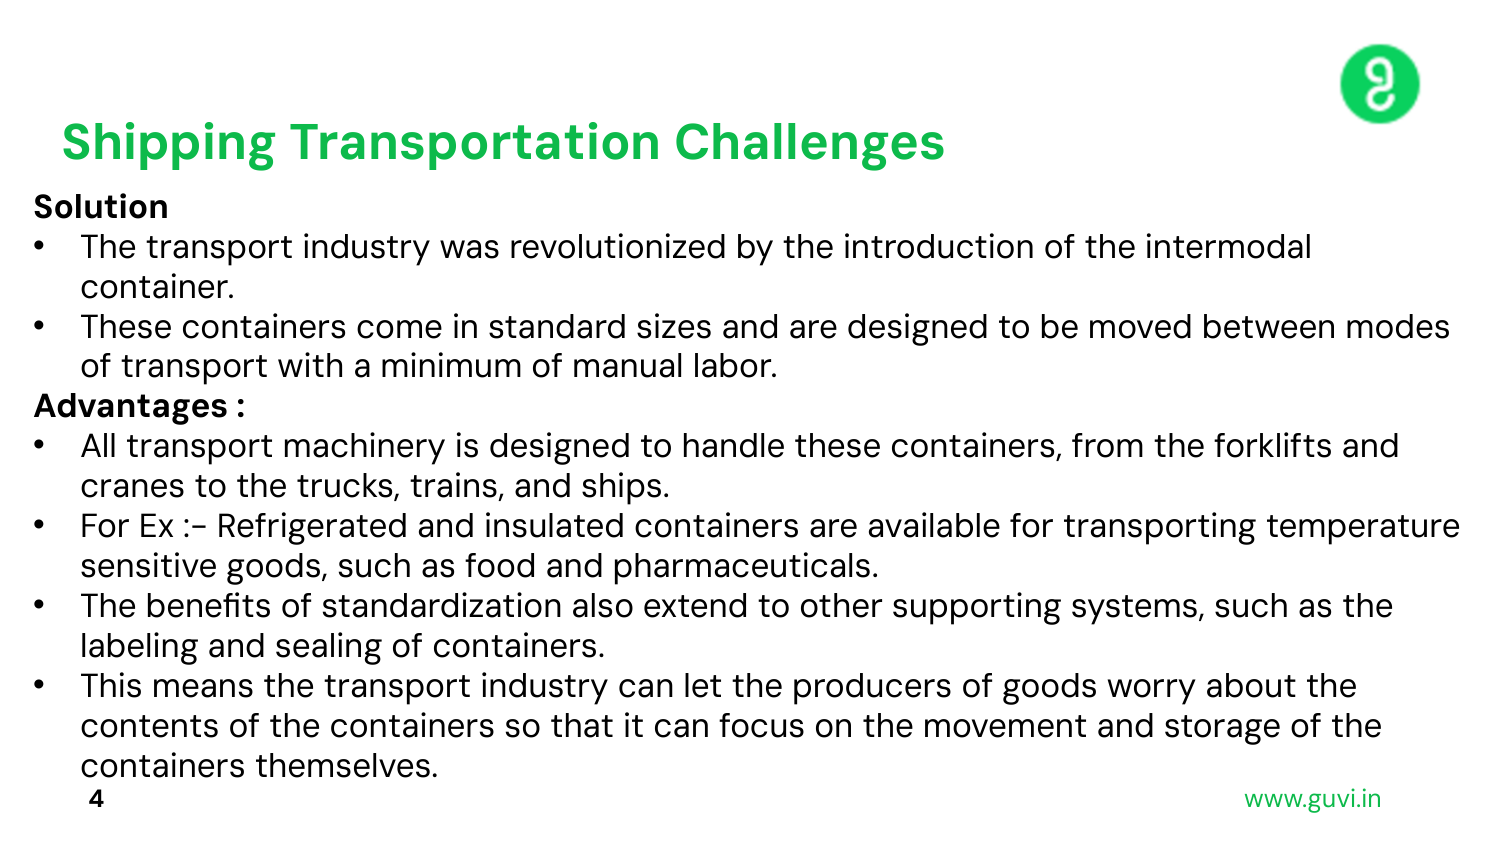

Shipping Transportation Challenges

Solution
The transport industry was revolutionized by the introduction of the intermodal container.
These containers come in standard sizes and are designed to be moved between modes of transport with a minimum of manual labor.
Advantages :
All transport machinery is designed to handle these containers, from the forklifts and cranes to the trucks, trains, and ships.
For Ex :- Refrigerated and insulated containers are available for transporting temperature sensitive goods, such as food and pharmaceuticals.
The benefits of standardization also extend to other supporting systems, such as the labeling and sealing of containers.
This means the transport industry can let the producers of goods worry about the contents of the containers so that it can focus on the movement and storage of the containers themselves.
4
www.guvi.in